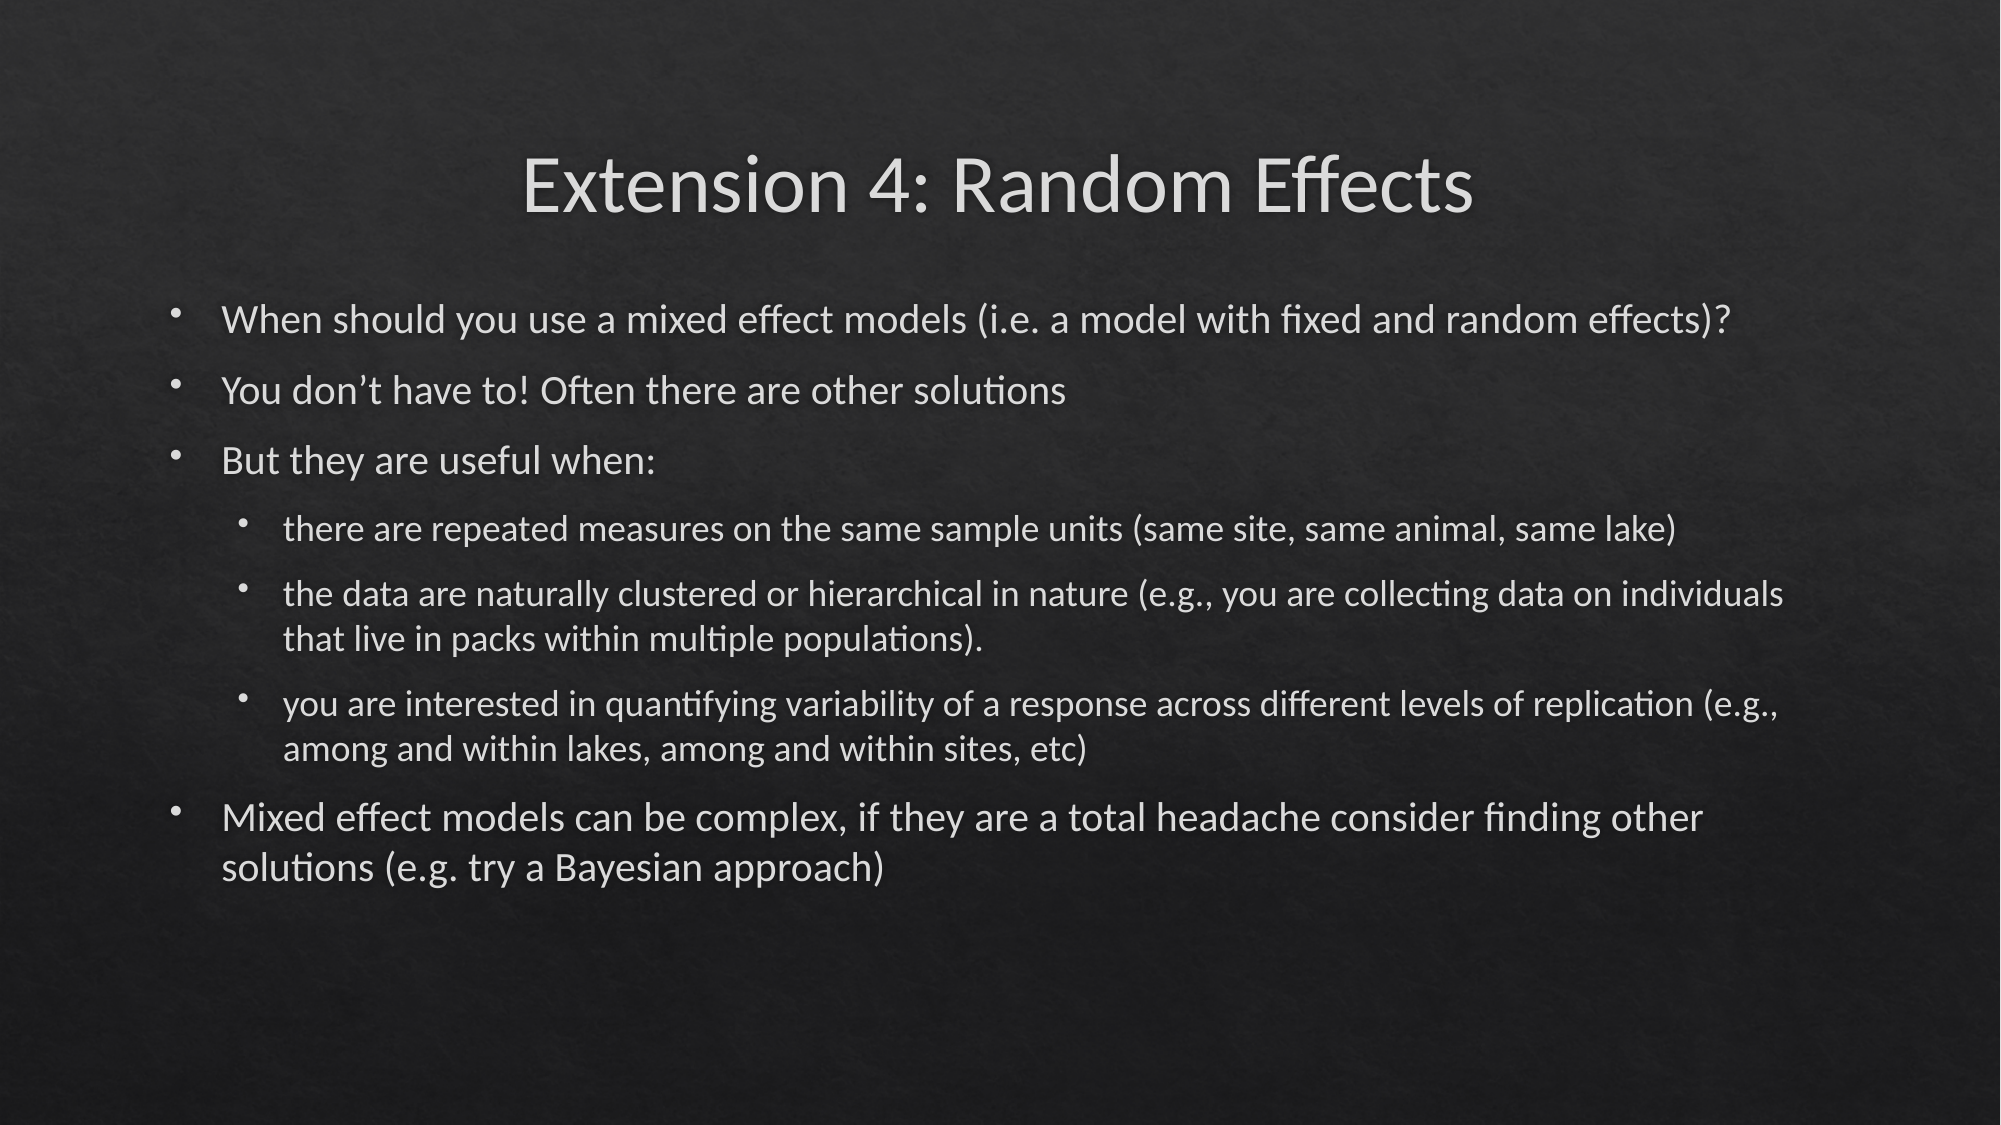

# Extension 4: Random Effects
When should you use a mixed effect models (i.e. a model with fixed and random effects)?
You don’t have to! Often there are other solutions
But they are useful when:
there are repeated measures on the same sample units (same site, same animal, same lake)
the data are naturally clustered or hierarchical in nature (e.g., you are collecting data on individuals that live in packs within multiple populations).
you are interested in quantifying variability of a response across different levels of replication (e.g., among and within lakes, among and within sites, etc)
Mixed effect models can be complex, if they are a total headache consider finding other solutions (e.g. try a Bayesian approach)